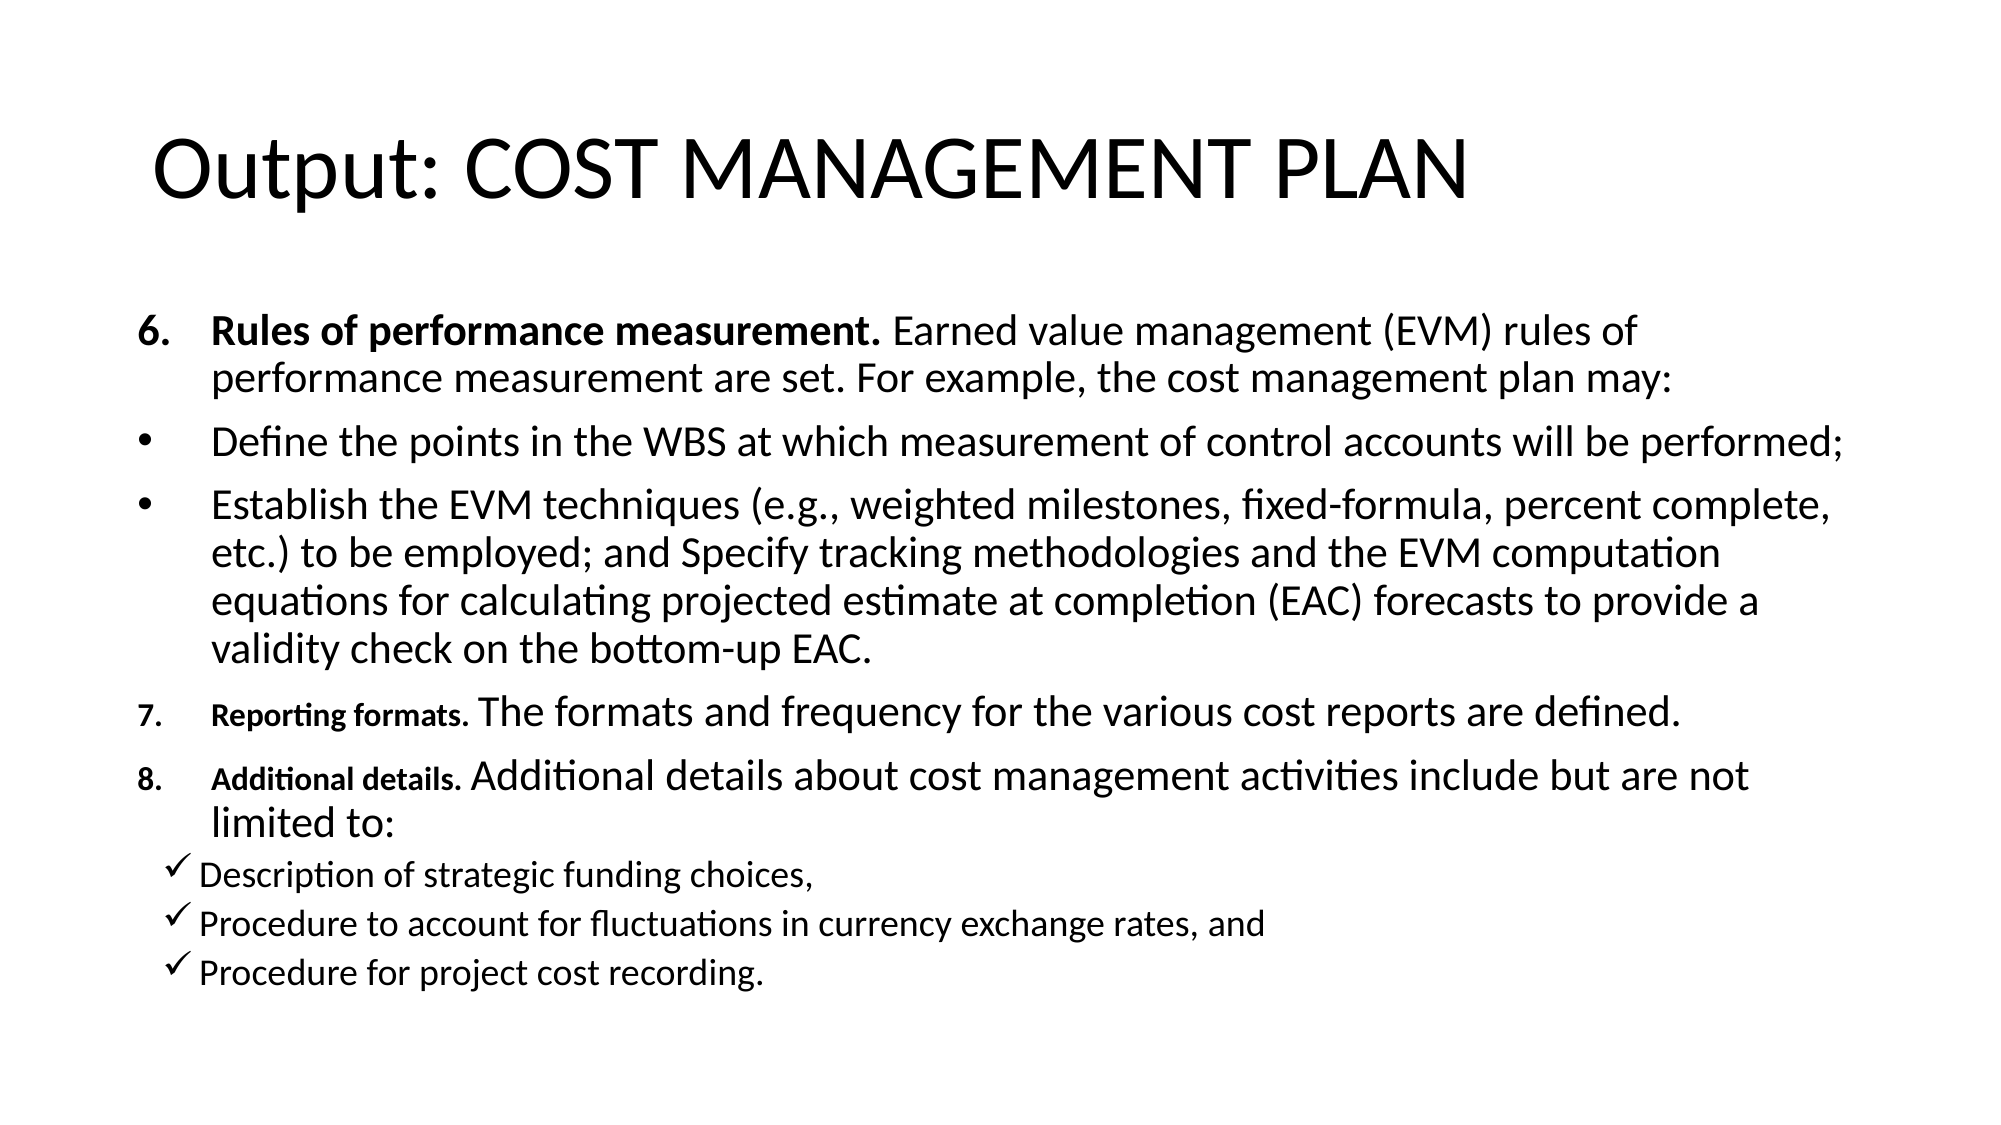

# Output: COST MANAGEMENT PLAN
Rules of performance measurement. Earned value management (EVM) rules of performance measurement are set. For example, the cost management plan may:
Define the points in the WBS at which measurement of control accounts will be performed;
Establish the EVM techniques (e.g., weighted milestones, fixed-formula, percent complete, etc.) to be employed; and Specify tracking methodologies and the EVM computation equations for calculating projected estimate at completion (EAC) forecasts to provide a validity check on the bottom-up EAC.
Reporting formats. The formats and frequency for the various cost reports are defined.
Additional details. Additional details about cost management activities include but are not limited to:
Description of strategic funding choices,
Procedure to account for fluctuations in currency exchange rates, and
Procedure for project cost recording.